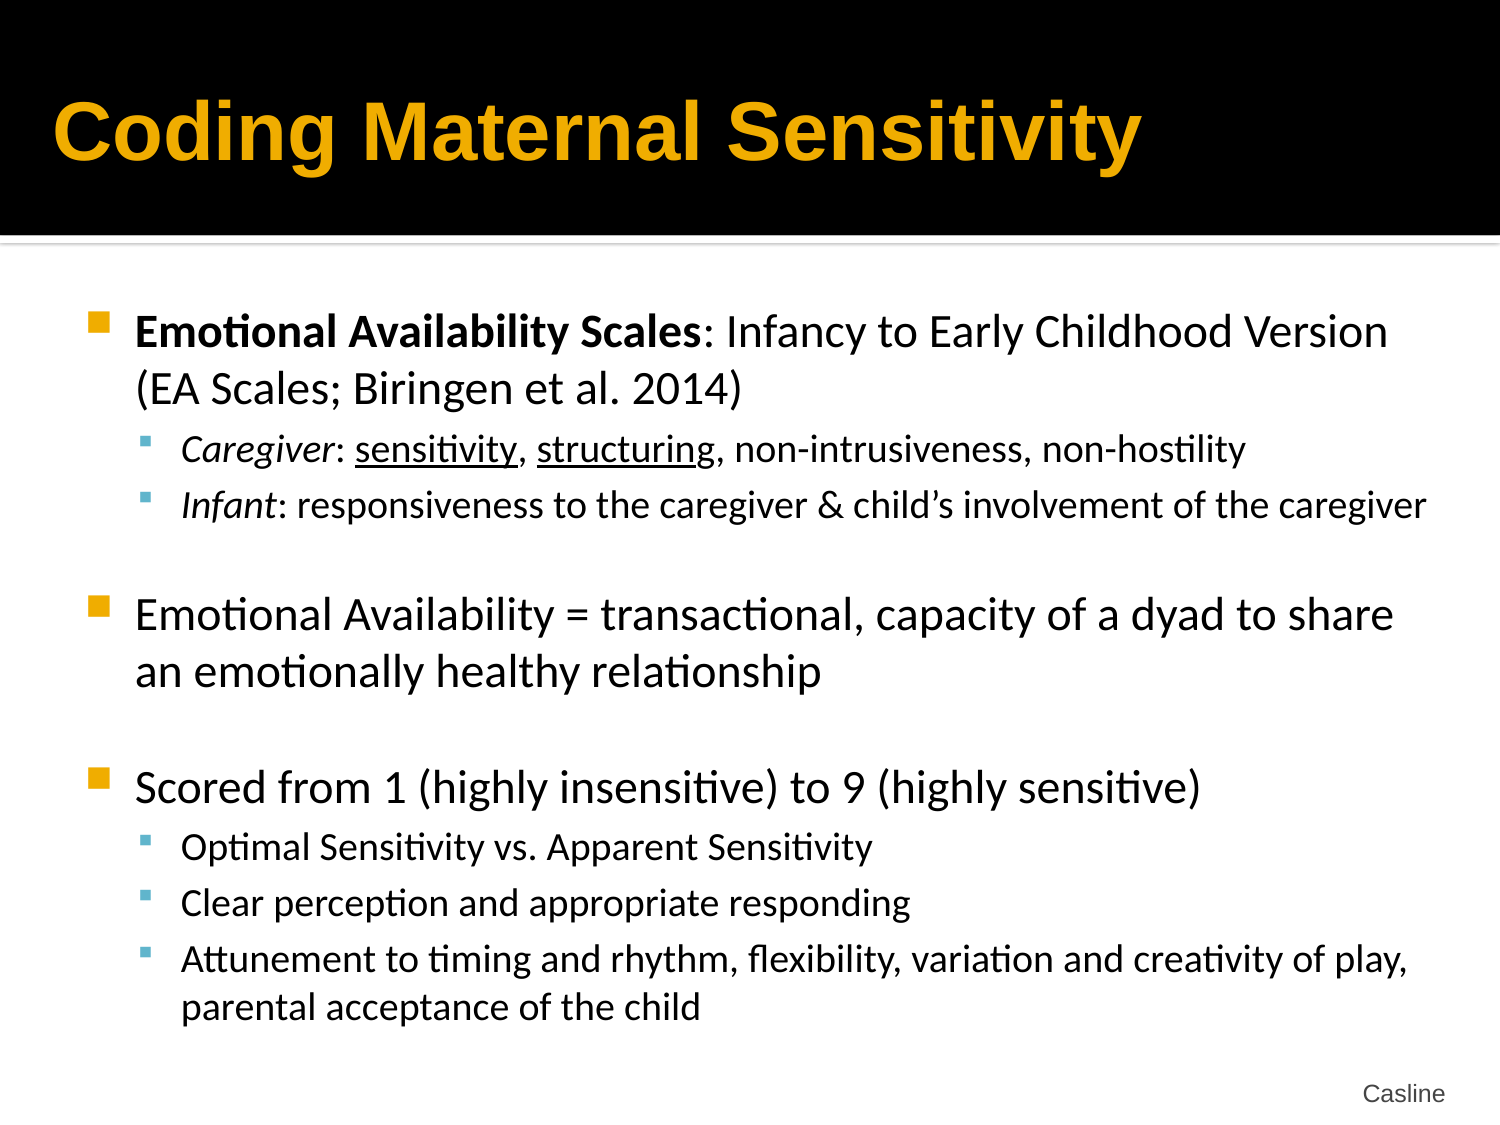

Coding Maternal Sensitivity
#
Emotional Availability Scales: Infancy to Early Childhood Version (EA Scales; Biringen et al. 2014)
Caregiver: sensitivity, structuring, non-intrusiveness, non-hostility
Infant: responsiveness to the caregiver & child’s involvement of the caregiver

Emotional Availability = transactional, capacity of a dyad to share an emotionally healthy relationship

Scored from 1 (highly insensitive) to 9 (highly sensitive)
Optimal Sensitivity vs. Apparent Sensitivity
Clear perception and appropriate responding
Attunement to timing and rhythm, flexibility, variation and creativity of play, parental acceptance of the child

Casline